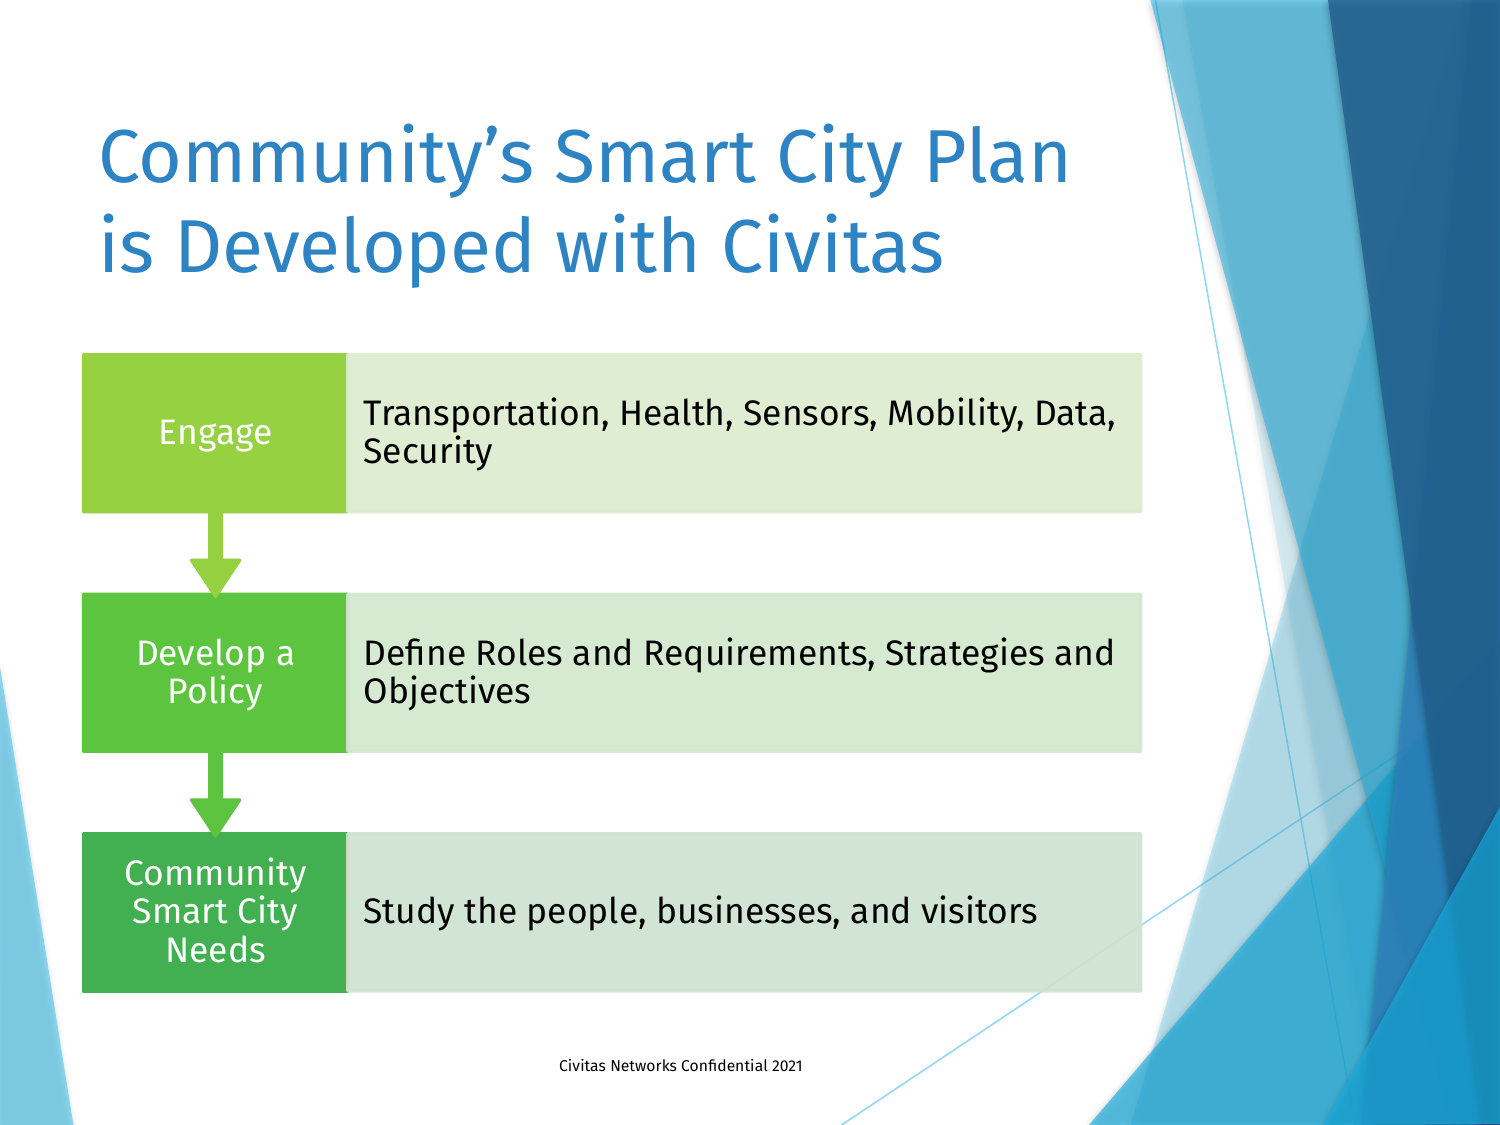

# Community’s Smart City Plan is Developed with Civitas
Community Smart City Needs
Study the people, businesses, and visitors
Develop a Policy
Define Roles and Requirements, Strategies and Objectives
Engage
Transportation, Health, Sensors, Mobility, Data, Security
Civitas Networks Confidential 2021